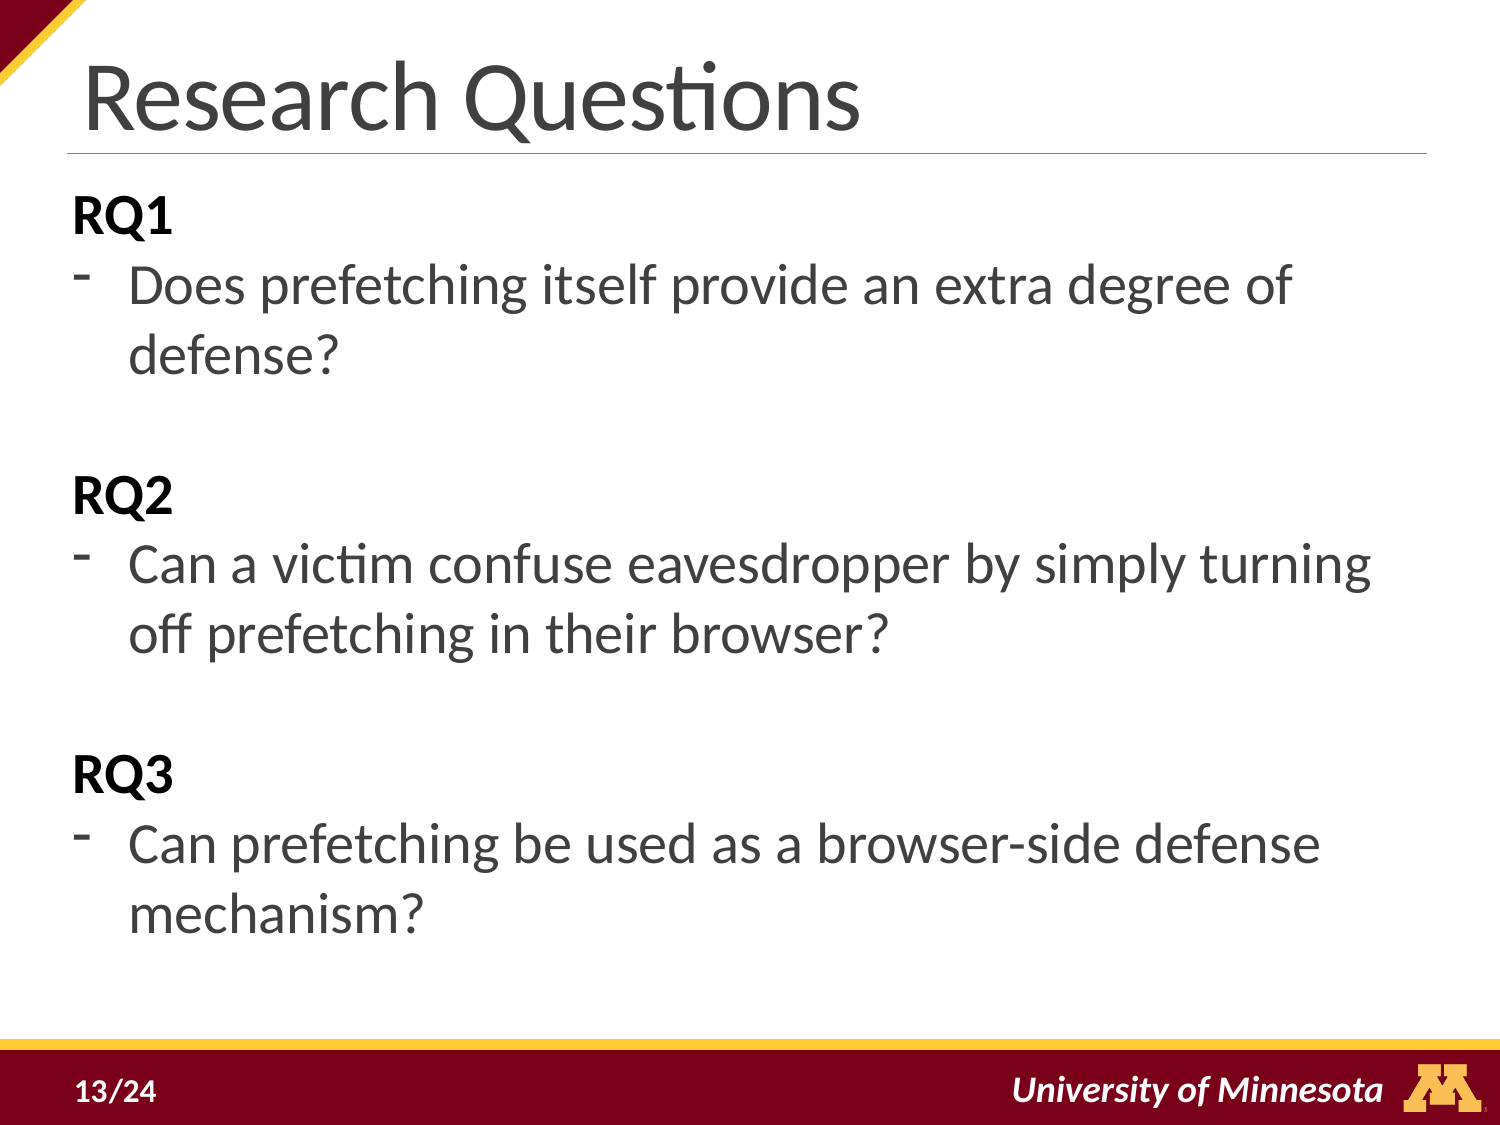

Research Questions
RQ1
Does prefetching itself provide an extra degree of defense?

RQ2
Can a victim confuse eavesdropper by simply turning off prefetching in their browser?

RQ3
Can prefetching be used as a browser-side defense mechanism?

13